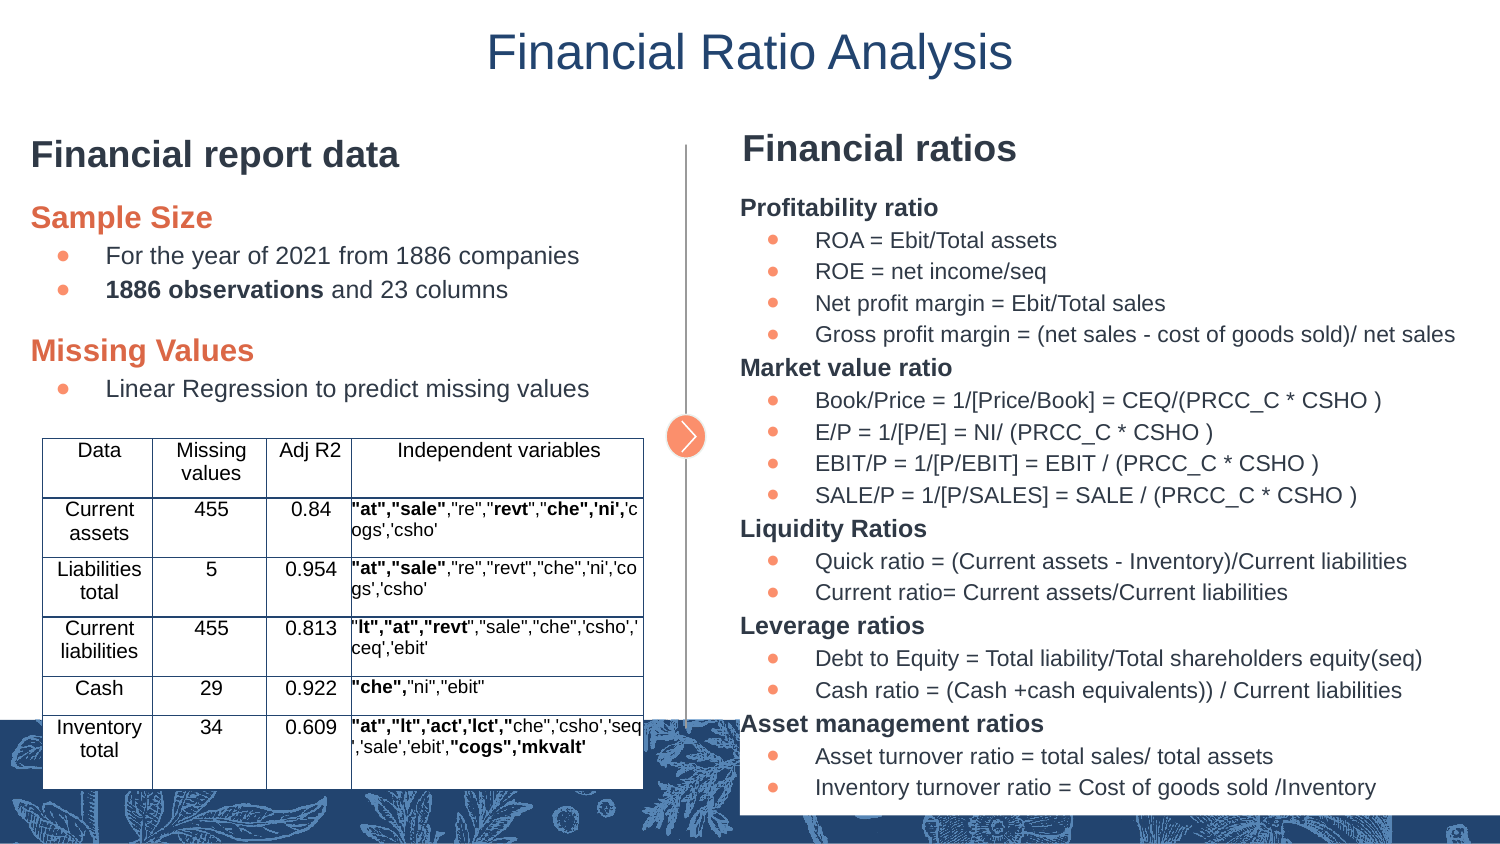

# Financial Ratio Analysis
Financial ratios
Financial report data
Sample Size
For the year of 2021 from 1886 companies
1886 observations and 23 columns
Missing Values
Linear Regression to predict missing values

Profitability ratio
ROA = Ebit/Total assets
ROE = net income/seq
Net profit margin = Ebit/Total sales
Gross profit margin = (net sales - cost of goods sold)/ net sales
Market value ratio
Book/Price = 1/[Price/Book] = CEQ/(PRCC_C * CSHO )
E/P = 1/[P/E] = NI/ (PRCC_C * CSHO )
EBIT/P = 1/[P/EBIT] = EBIT / (PRCC_C * CSHO )
SALE/P = 1/[P/SALES] = SALE / (PRCC_C * CSHO )
Liquidity Ratios
Quick ratio = (Current assets - Inventory)/Current liabilities
Current ratio= Current assets/Current liabilities
Leverage ratios
Debt to Equity = Total liability/Total shareholders equity(seq)
Cash ratio = (Cash +cash equivalents)) / Current liabilities
Asset management ratios
Asset turnover ratio = total sales/ total assets
Inventory turnover ratio = Cost of goods sold /Inventory
| Data | Missing values | Adj R2 | Independent variables |
| --- | --- | --- | --- |
| Current assets | 455 | 0.84 | "at","sale","re","revt","che",'ni','cogs','csho' |
| Liabilities total | 5 | 0.954 | "at","sale","re","revt","che",'ni','cogs','csho' |
| Current liabilities | 455 | 0.813 | "lt","at","revt","sale","che",'csho','ceq','ebit' |
| Cash | 29 | 0.922 | "che","ni","ebit" |
| Inventory total | 34 | 0.609 | "at","lt",'act','lct',"che",'csho','seq','sale','ebit',"cogs",'mkvalt' |
5
5